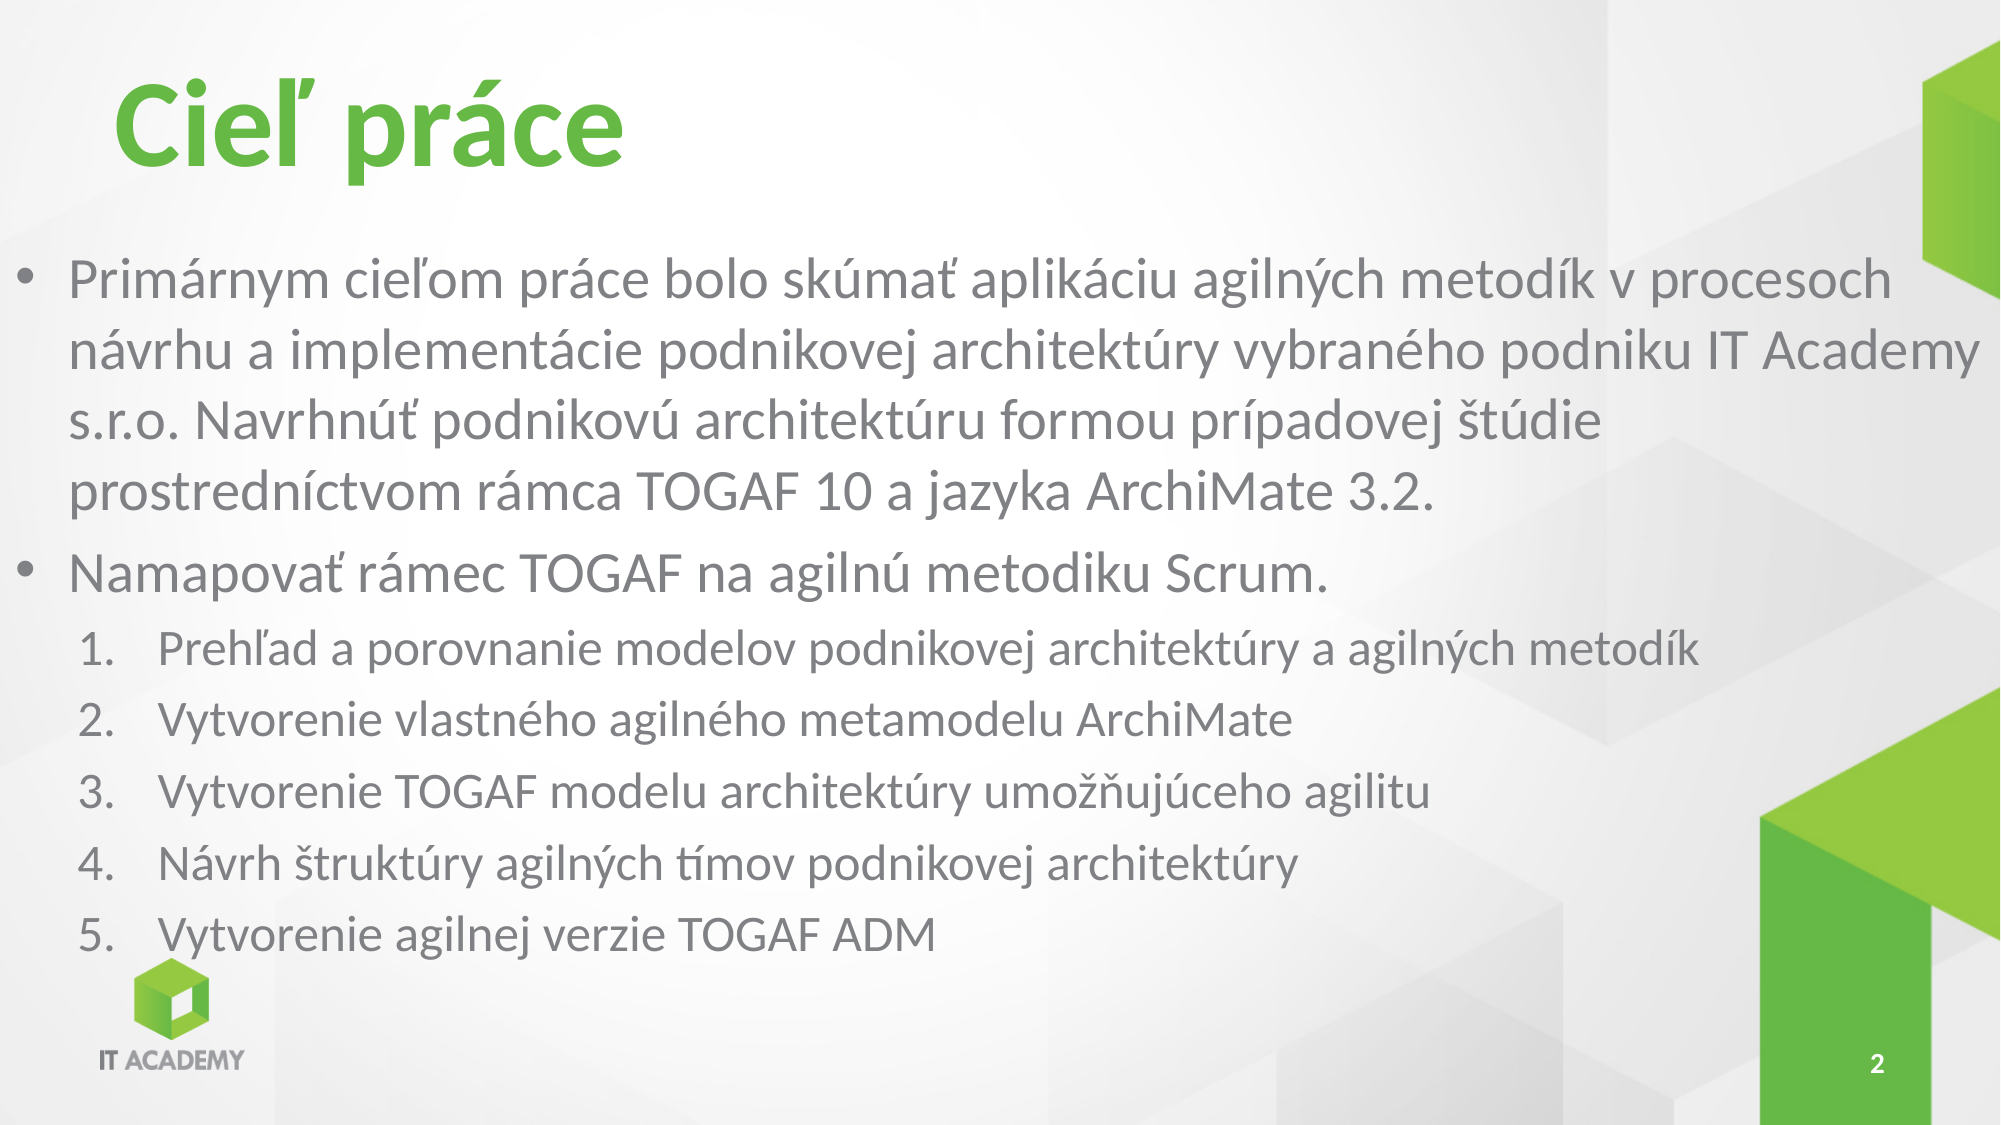

# Cieľ práce
Primárnym cieľom práce bolo skúmať aplikáciu agilných metodík v procesoch návrhu a implementácie podnikovej architektúry vybraného podniku IT Academy s.r.o. Navrhnúť podnikovú architektúru formou prípadovej štúdie prostredníctvom rámca TOGAF 10 a jazyka ArchiMate 3.2.
Namapovať rámec TOGAF na agilnú metodiku Scrum.
Prehľad a porovnanie modelov podnikovej architektúry a agilných metodík
Vytvorenie vlastného agilného metamodelu ArchiMate
Vytvorenie TOGAF modelu architektúry umožňujúceho agilitu
Návrh štruktúry agilných tímov podnikovej architektúry
Vytvorenie agilnej verzie TOGAF ADM
2